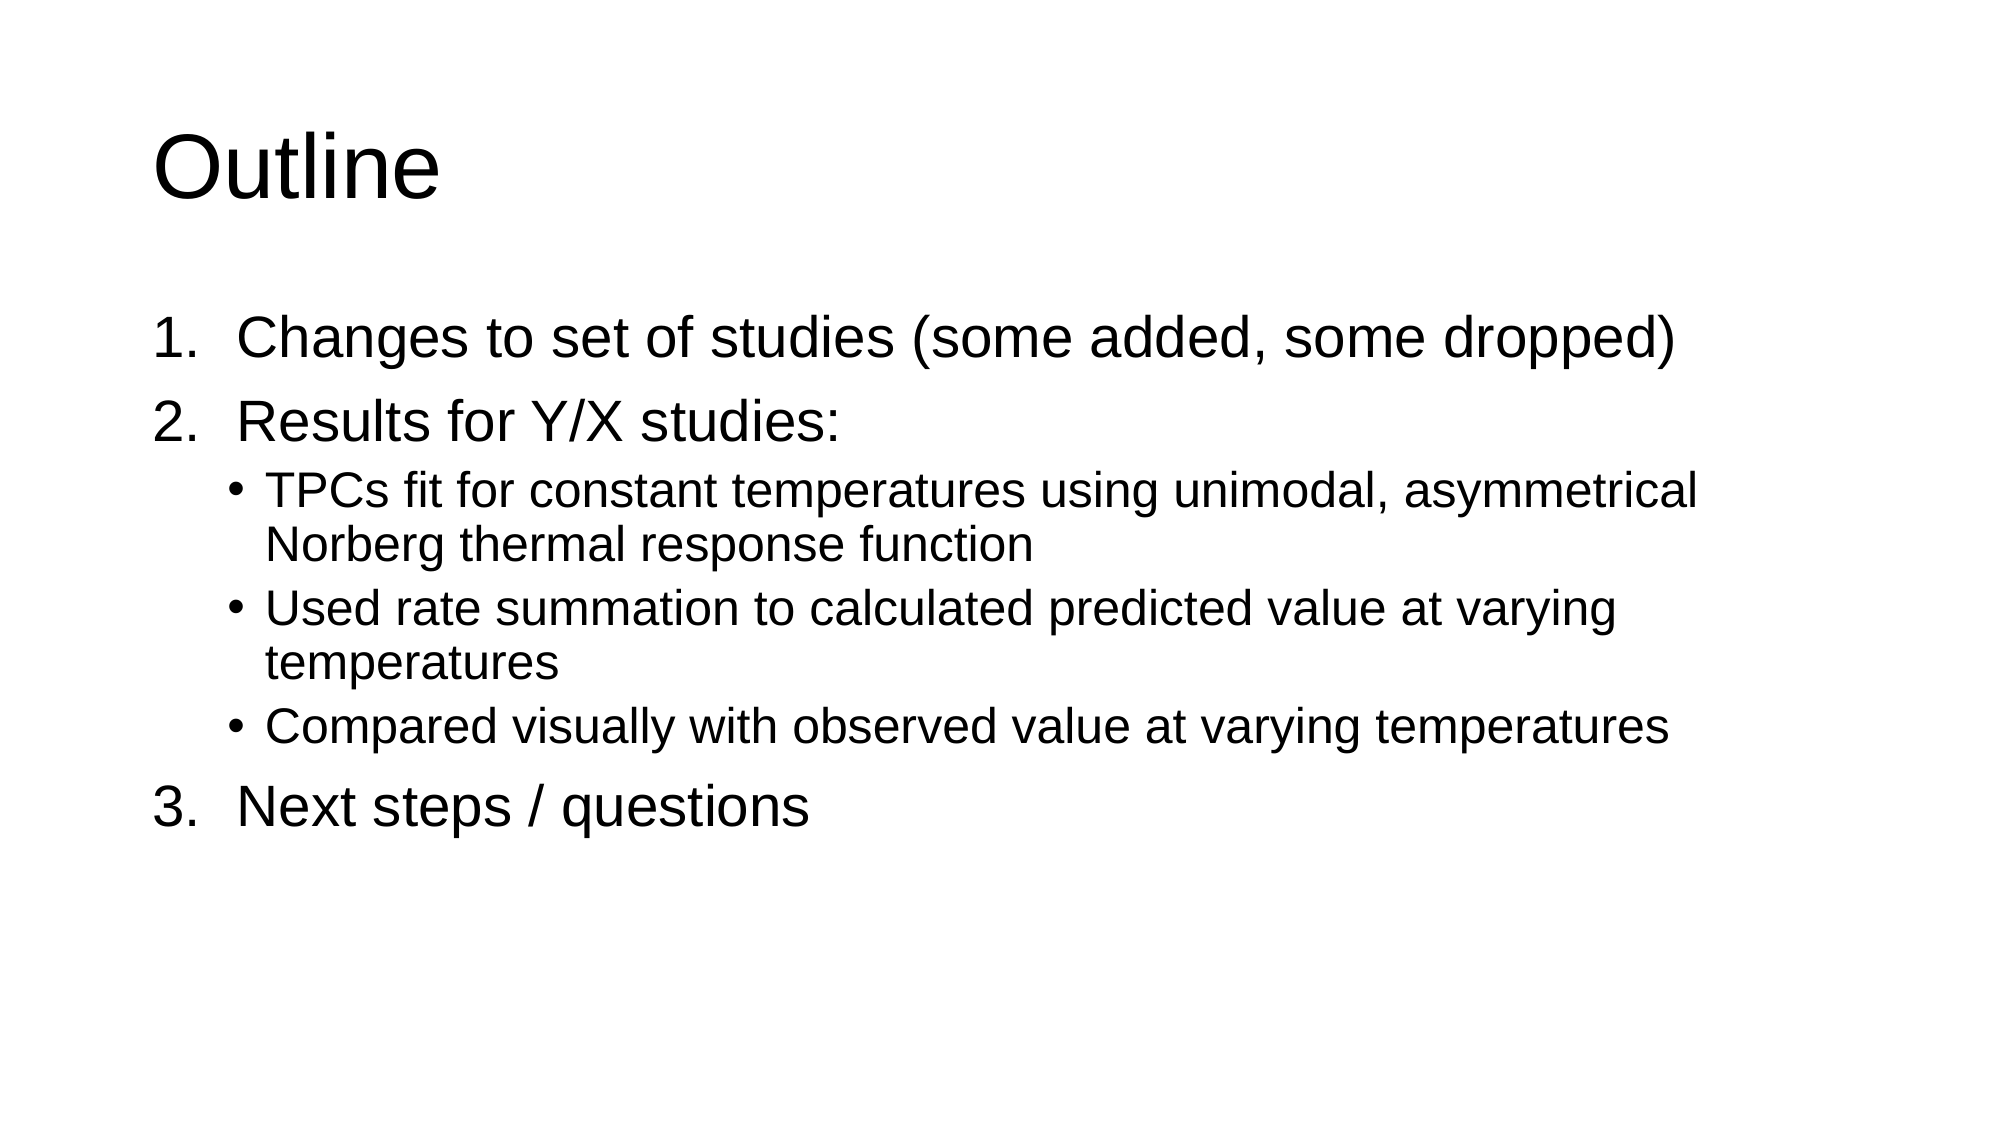

# Outline
Changes to set of studies (some added, some dropped)
Results for Y/X studies:
TPCs fit for constant temperatures using unimodal, asymmetrical Norberg thermal response function
Used rate summation to calculated predicted value at varying temperatures
Compared visually with observed value at varying temperatures
Next steps / questions